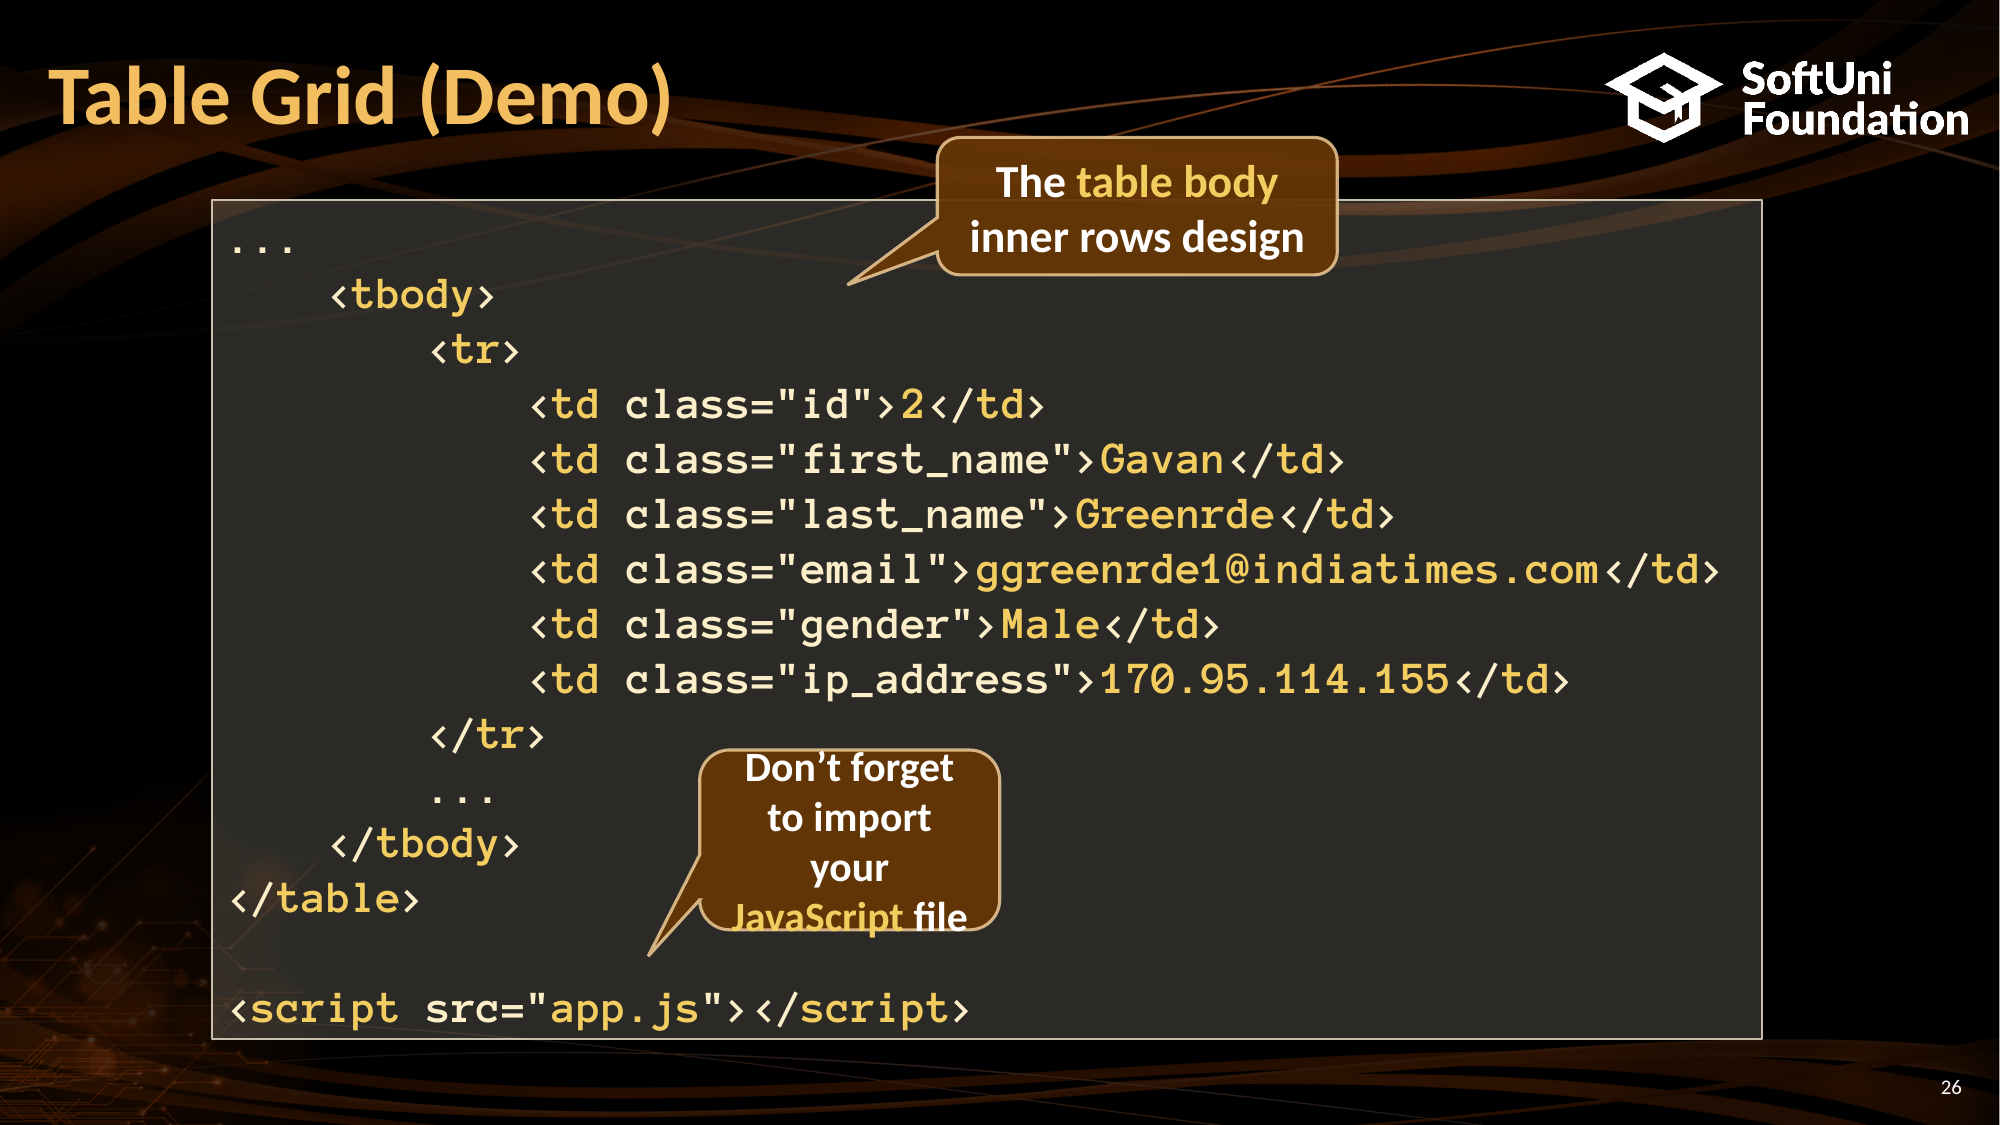

# Table Grid (Demo)
The table body inner rows design
...
    <tbody>
        <tr>
            <td class="id">2</td>
            <td class="first_name">Gavan</td>
            <td class="last_name">Greenrde</td>
            <td class="email">ggreenrde1@indiatimes.com</td>
            <td class="gender">Male</td>
            <td class="ip_address">170.95.114.155</td>
        </tr>
        ...
    </tbody>
</table>

<script src="app.js"></script>
Don’t forget to import your JavaScript file
26